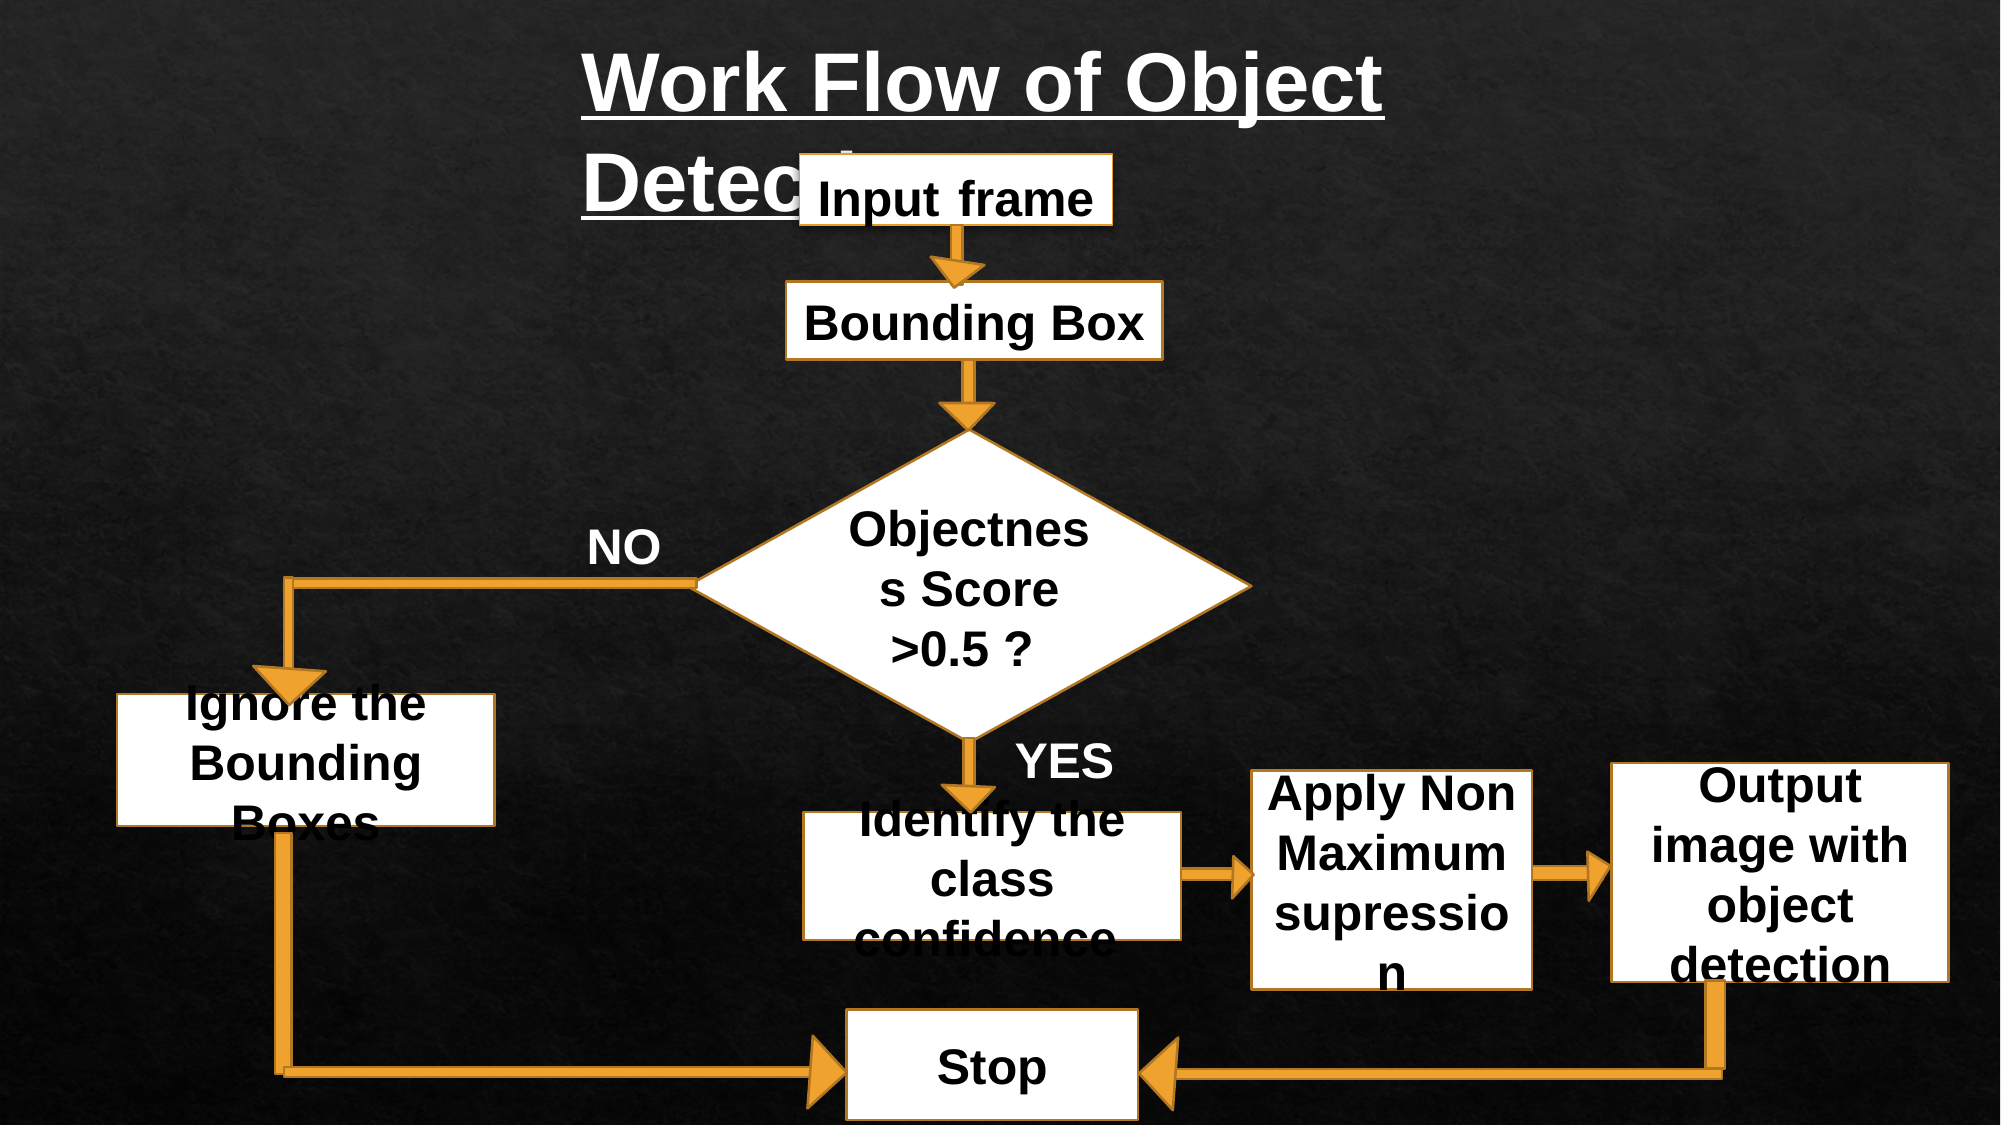

Work Flow of Object Detection
Input frame

Bounding Box

Objectness Score >0.5 ?
NO

Ignore the Bounding Boxes
YES

Output image with object detection

Apply Non Maximum supression
Identify the class confidence

Stop